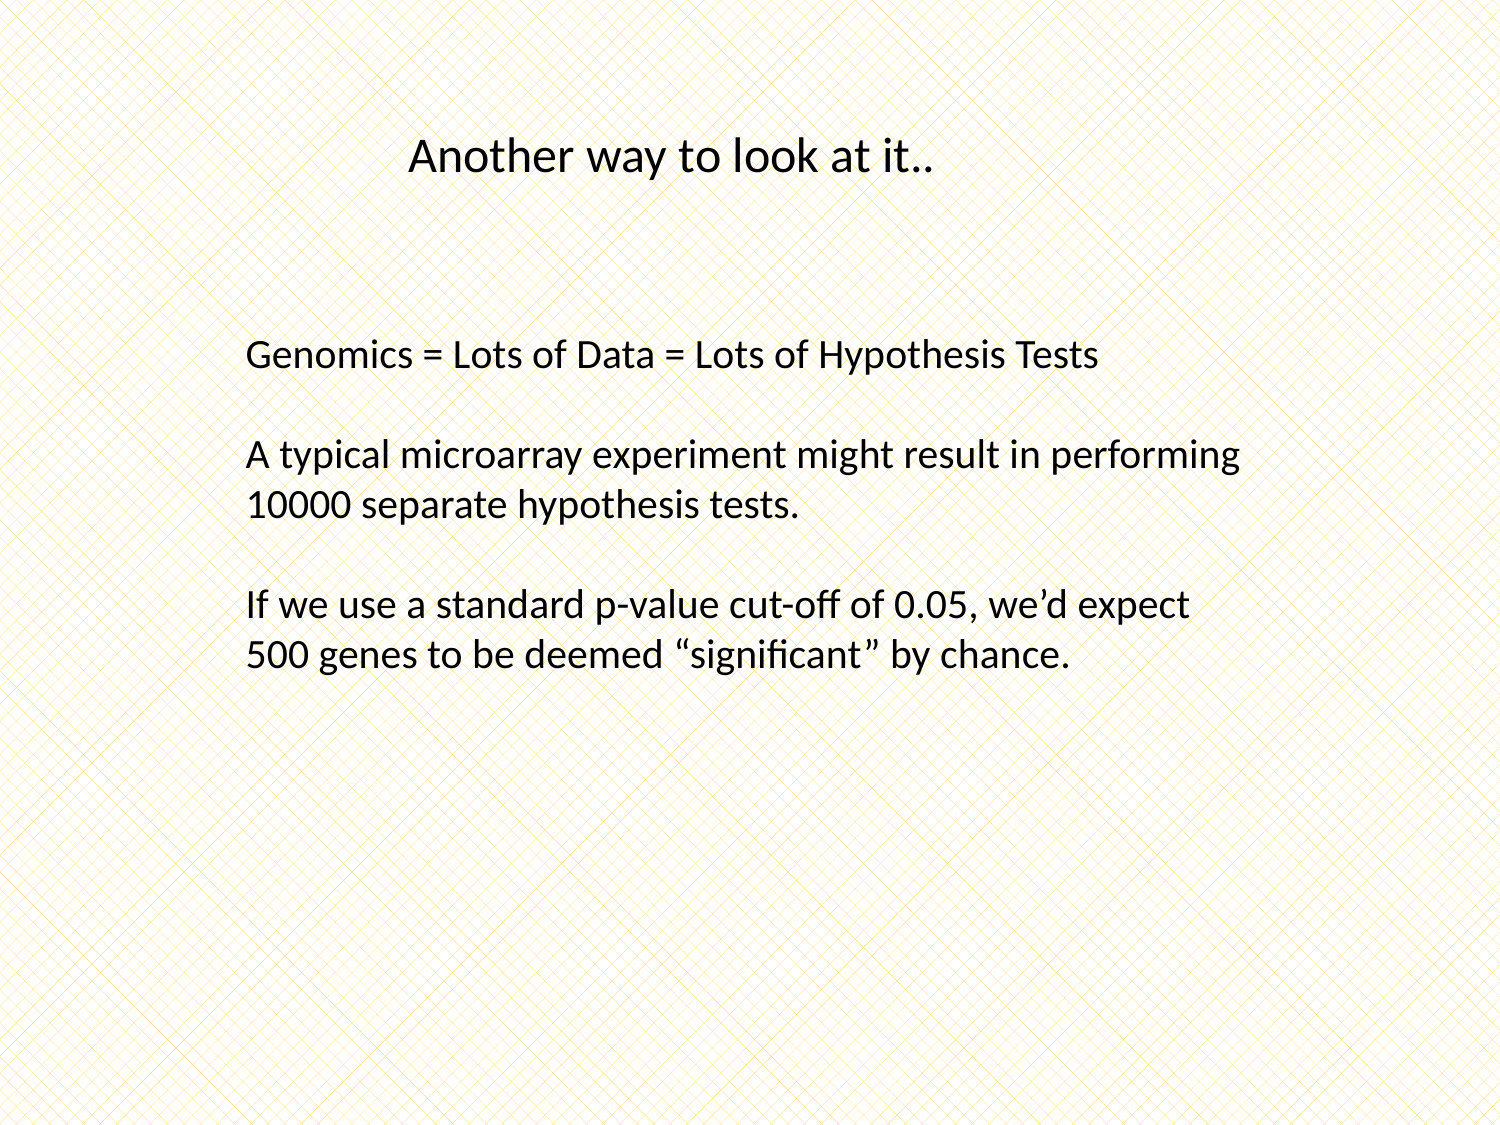

Another way to look at it..
Genomics = Lots of Data = Lots of Hypothesis Tests

A typical microarray experiment might result in performing
10000 separate hypothesis tests.

If we use a standard p-value cut-off of 0.05, we’d expect 500 genes to be deemed “significant” by chance.